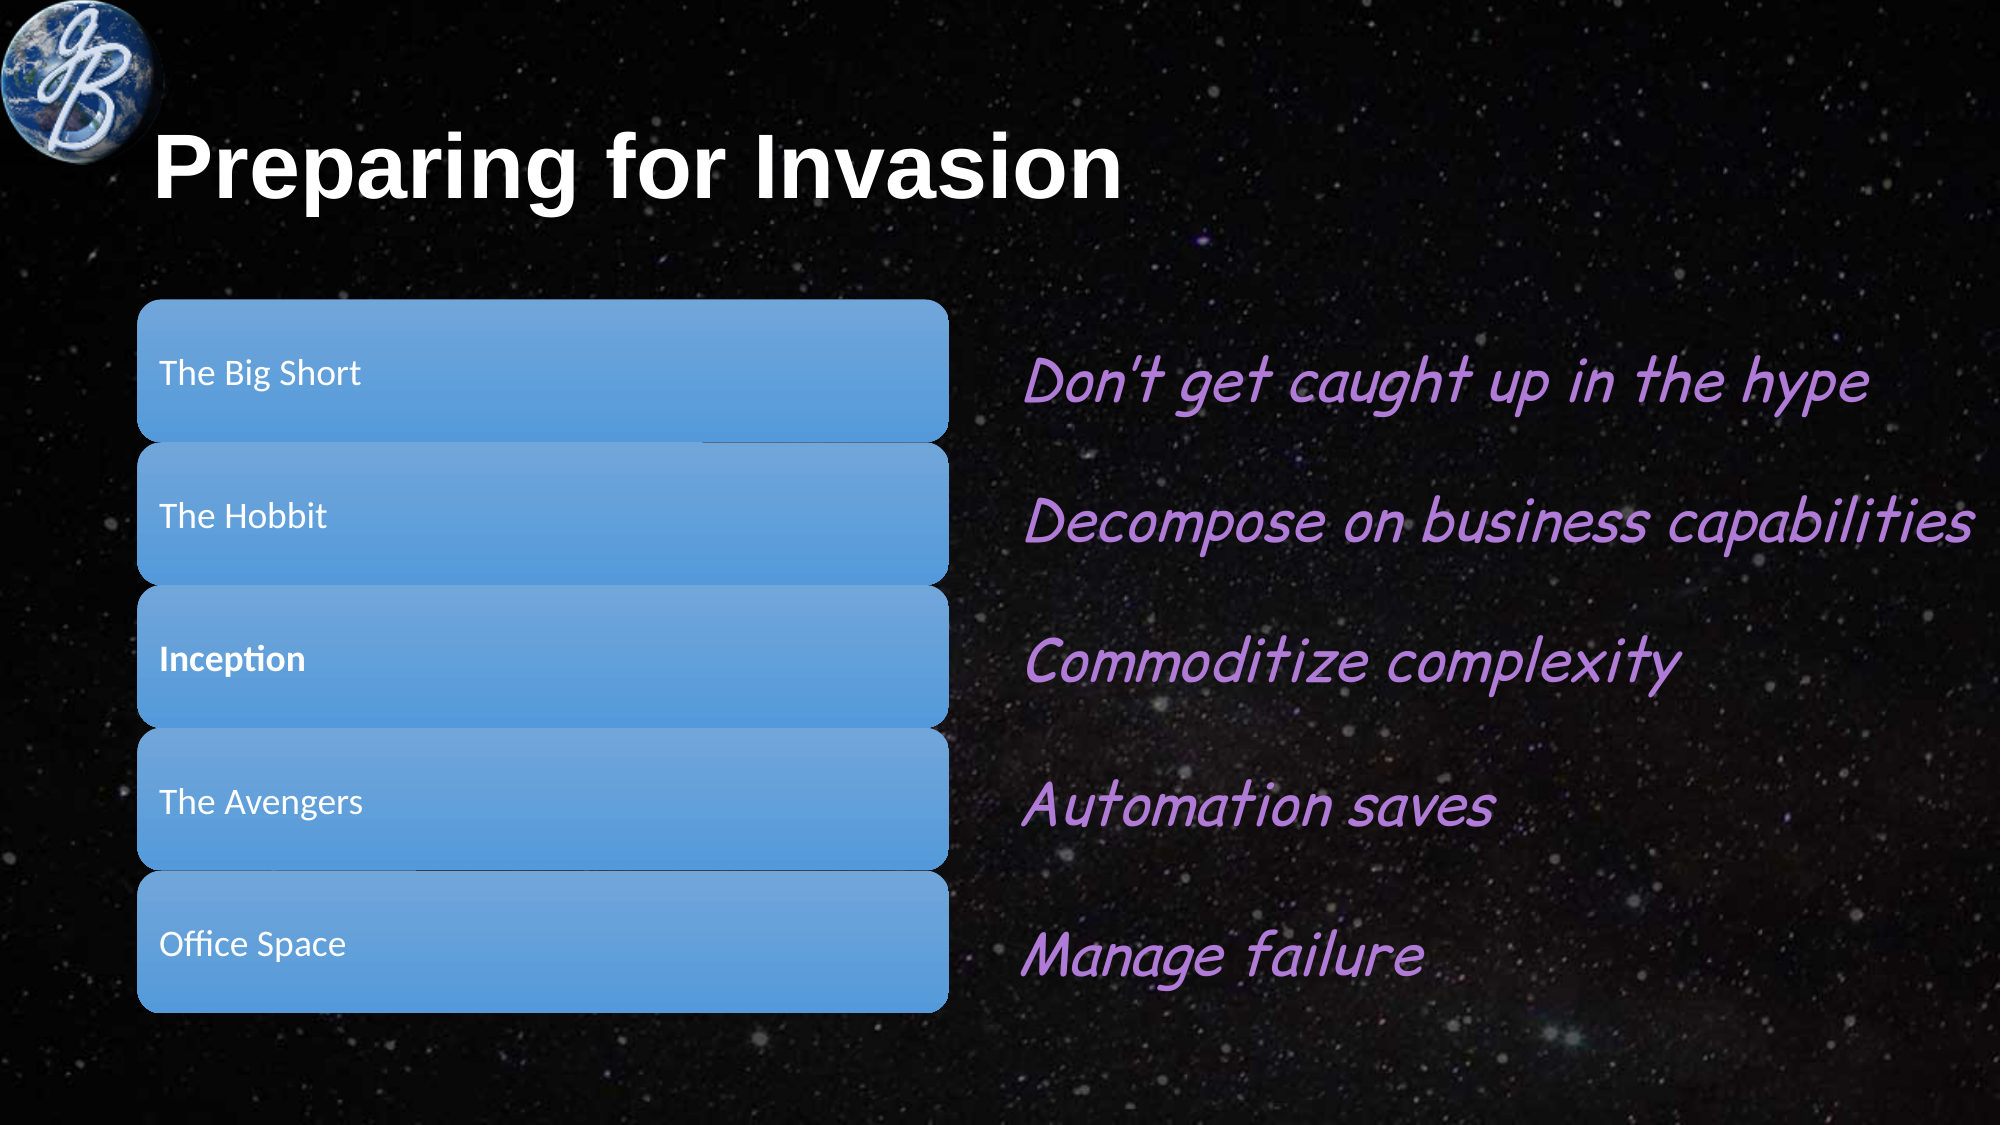

# Preparing for Invasion
Inception
The Big Short
The Hobbit
Office Space
The Avengers
Don’t get caught up in the hype
Decompose on business capabilities
Commoditize complexity
Automation saves
Manage failure